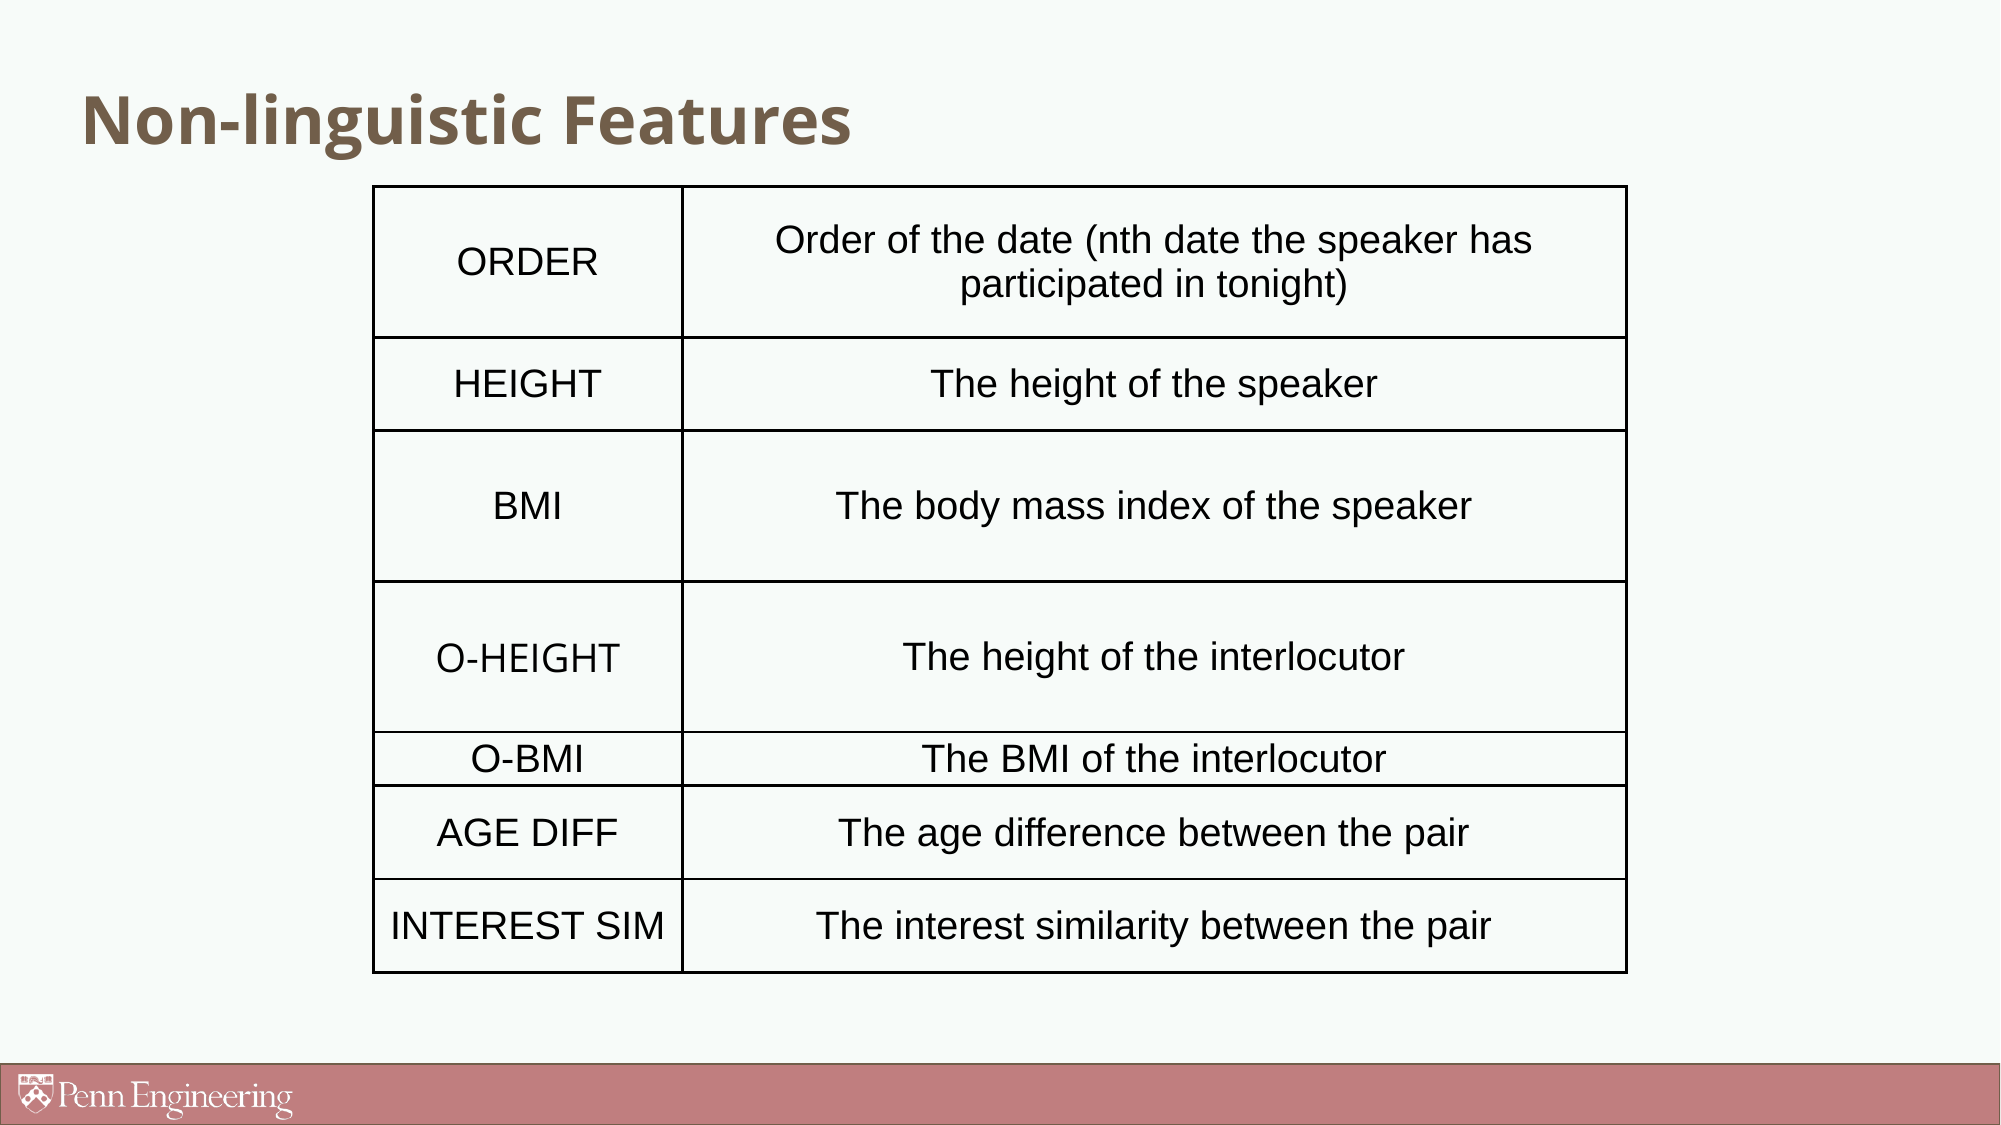

# Non-linguistic Features
| ORDER | Order of the date (nth date the speaker has participated in tonight) |
| --- | --- |
| HEIGHT | The height of the speaker |
| BMI | The body mass index of the speaker |
| O-HEIGHT | The height of the interlocutor |
| O-BMI | The BMI of the interlocutor |
| AGE DIFF | The age difference between the pair |
| INTEREST SIM | The interest similarity between the pair |